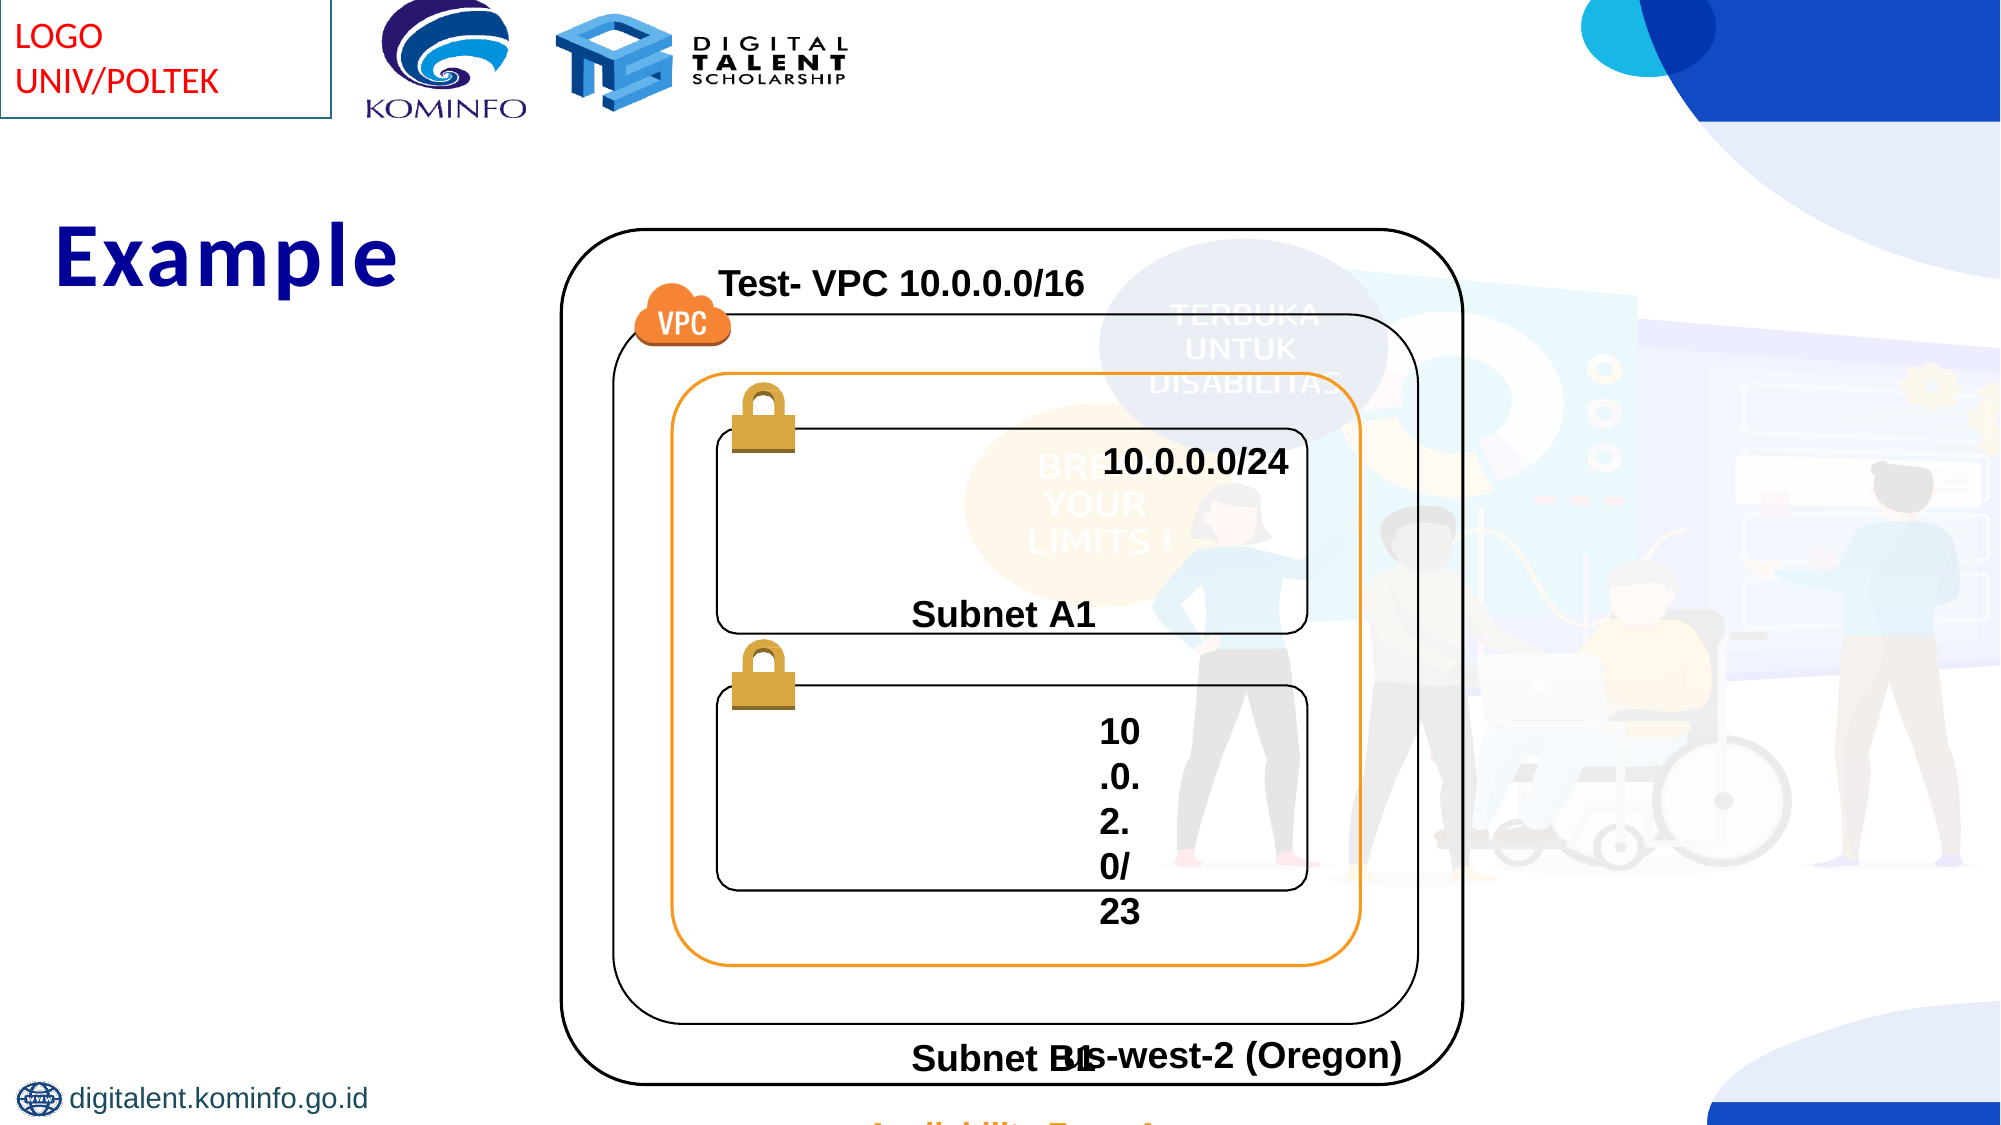

# Example

Test- VPC 10.0.0.0/16

10.0.0.0/24

Subnet A1

10.0.2.0/23

Subnet B1
Availability Zone A

us-west-2 (Oregon)